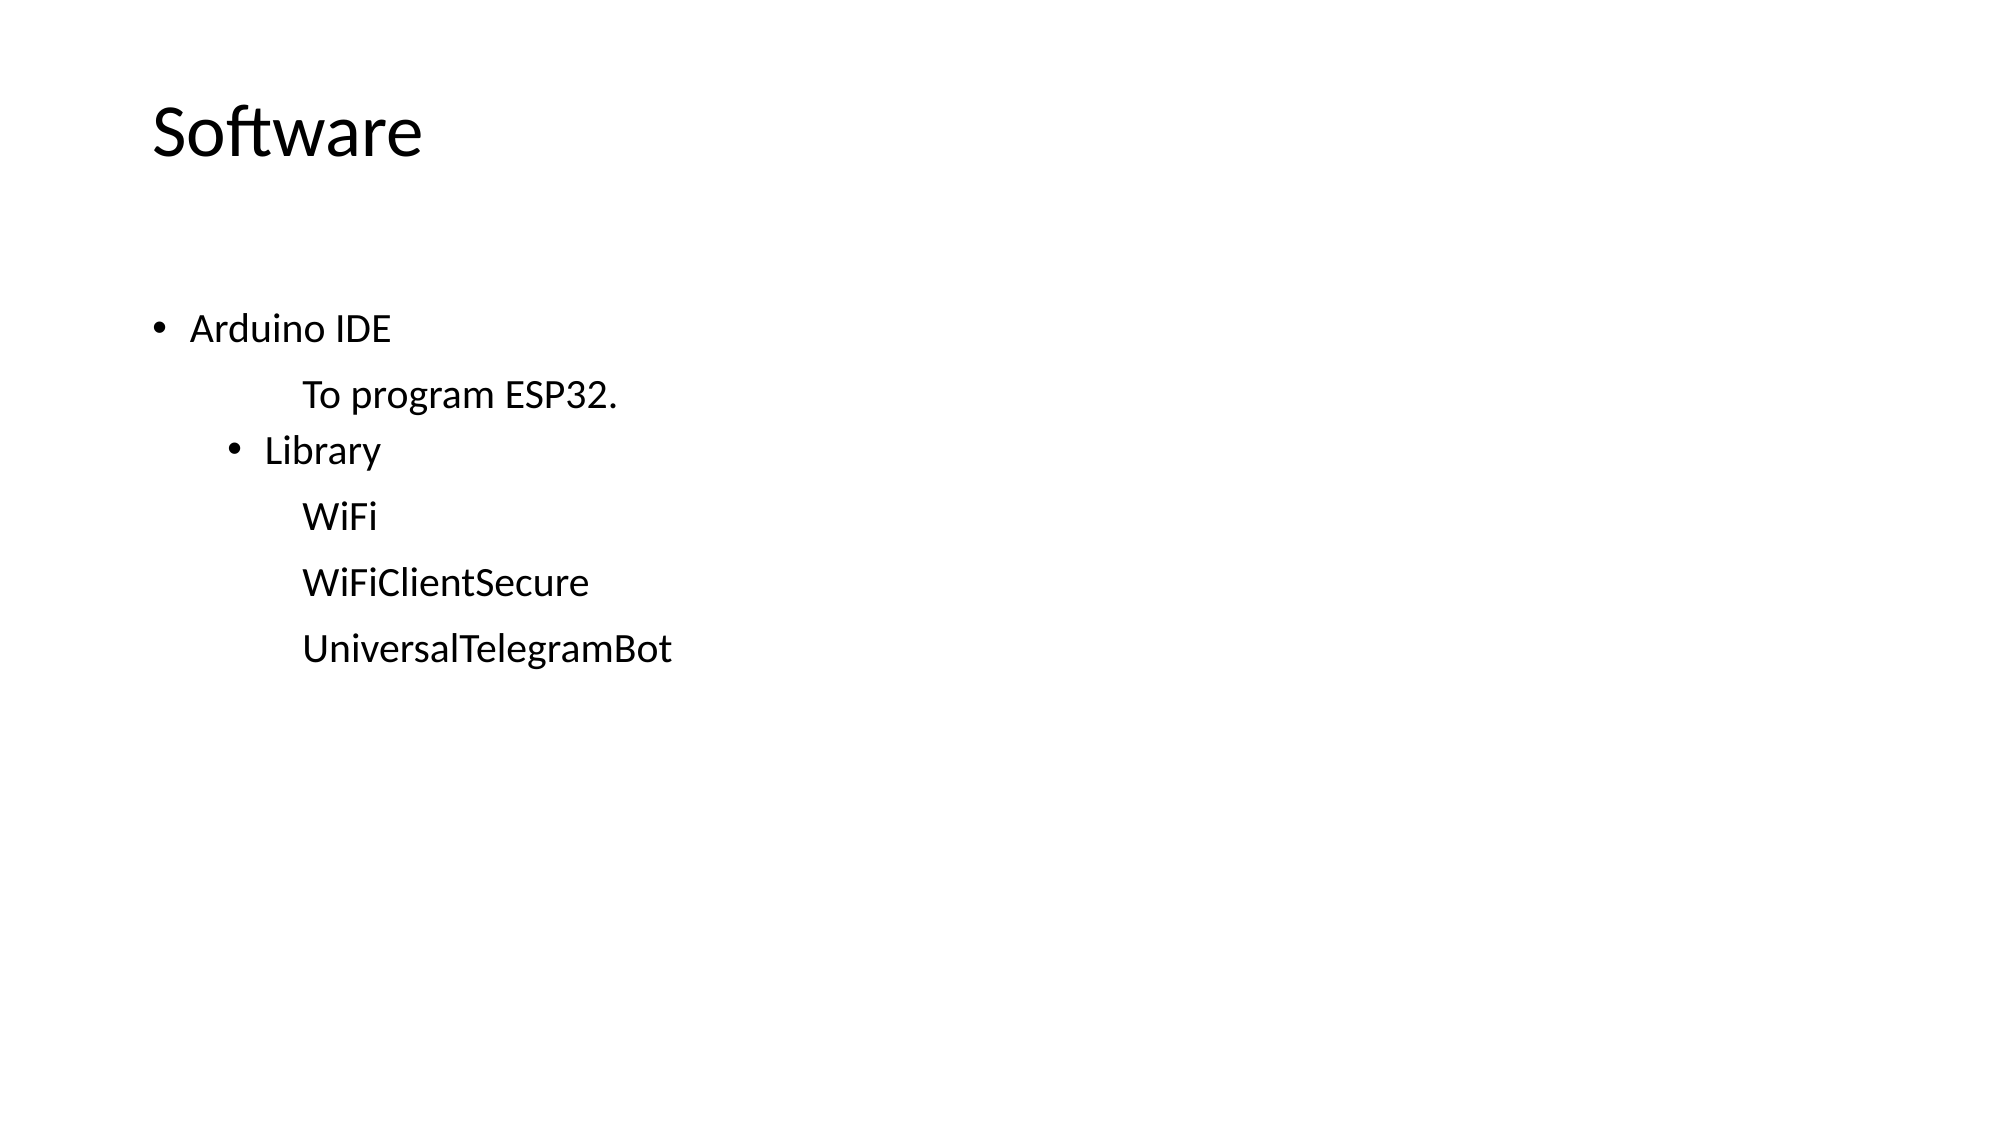

# Software
Arduino IDE
	To program ESP32.
Library
	WiFi
	WiFiClientSecure
	UniversalTelegramBot